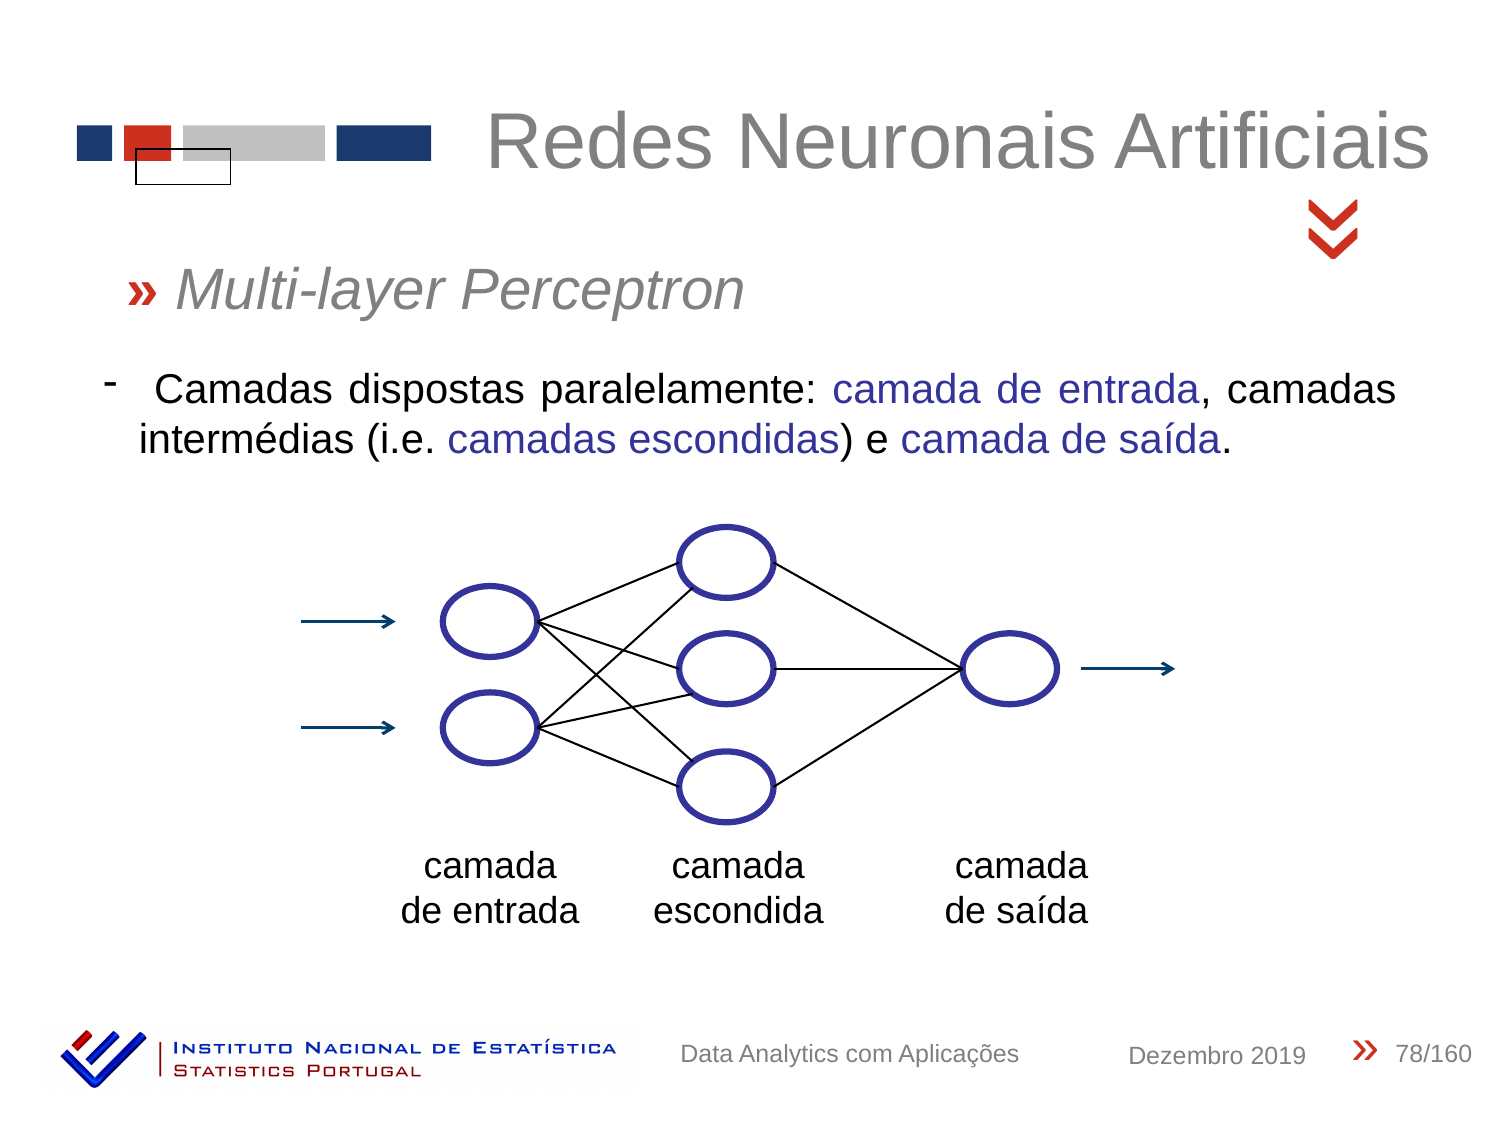

Redes Neuronais Artificiais
«
» Multi-layer Perceptron
 Camadas dispostas paralelamente: camada de entrada, camadas intermédias (i.e. camadas escondidas) e camada de saída.

camada de saída
camada de entrada
camada escondida
78